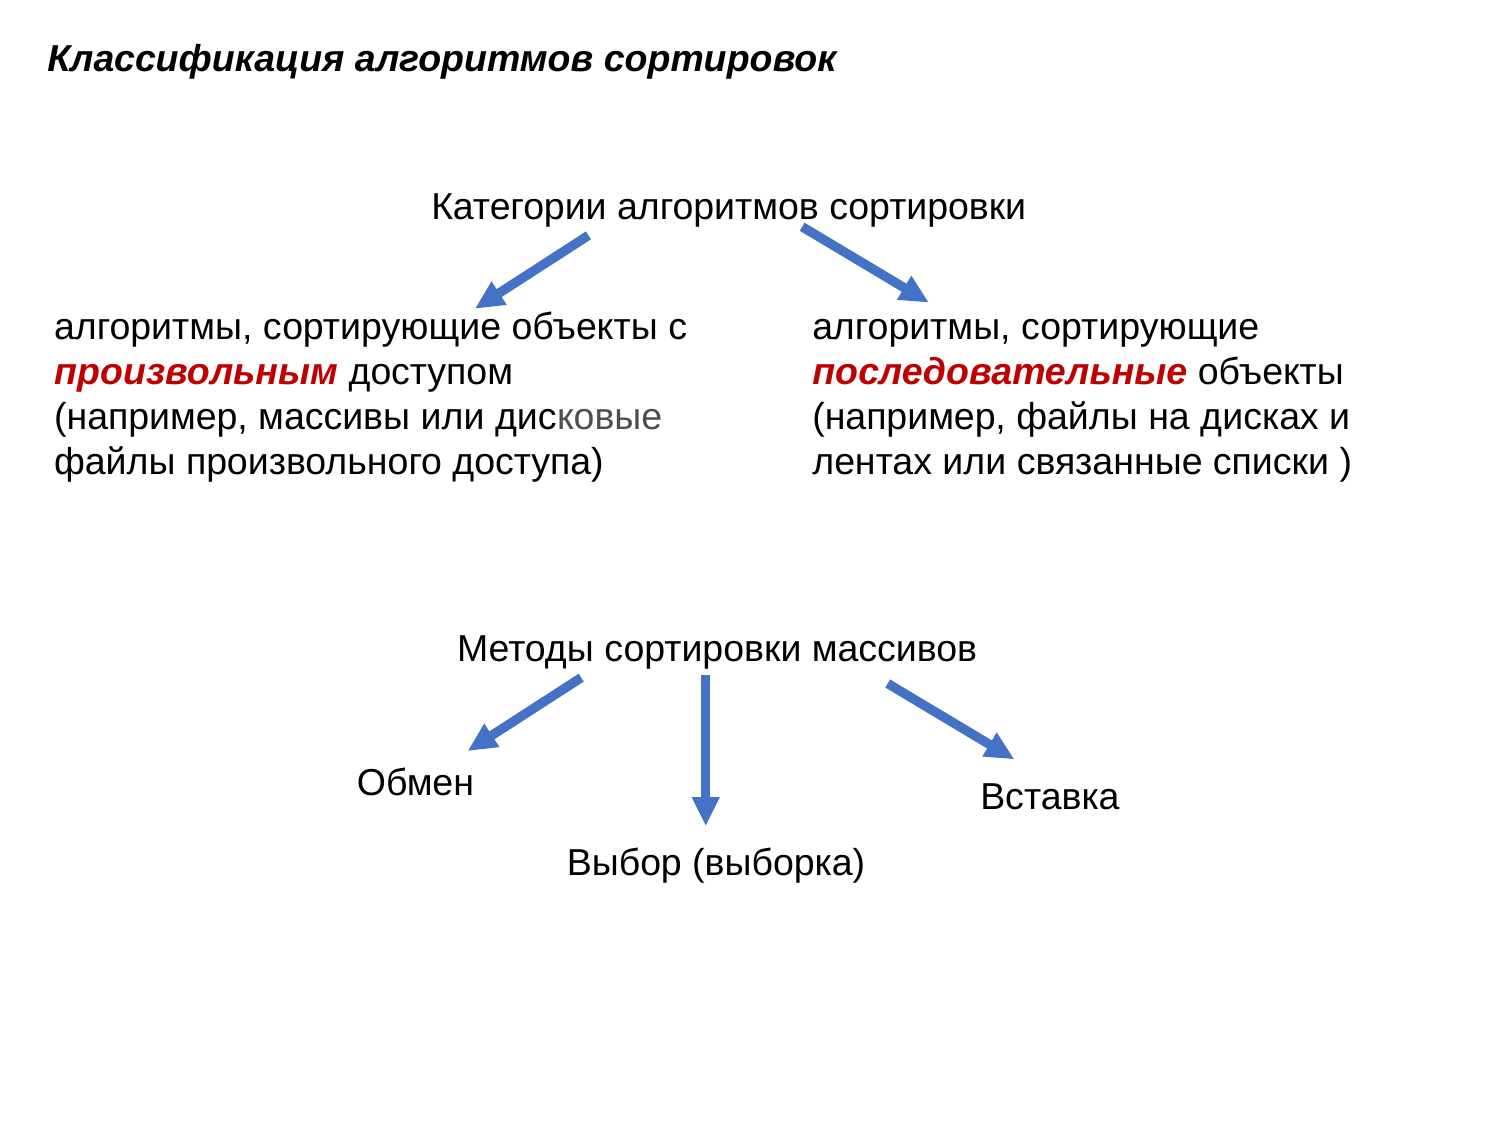

Классификация алгоритмов сортировок
Категории алгоритмов сортировки
алгоритмы, сортирующие объекты с произвольным доступом (например, массивы или дис­ковые файлы произвольного доступа)
алгоритмы, сортирующие последова­тельные объекты (например, файлы на дисках и лентах или связанные списки )
Методы сортировки массивов
Обмен
Вставка
Выбор (выборка)